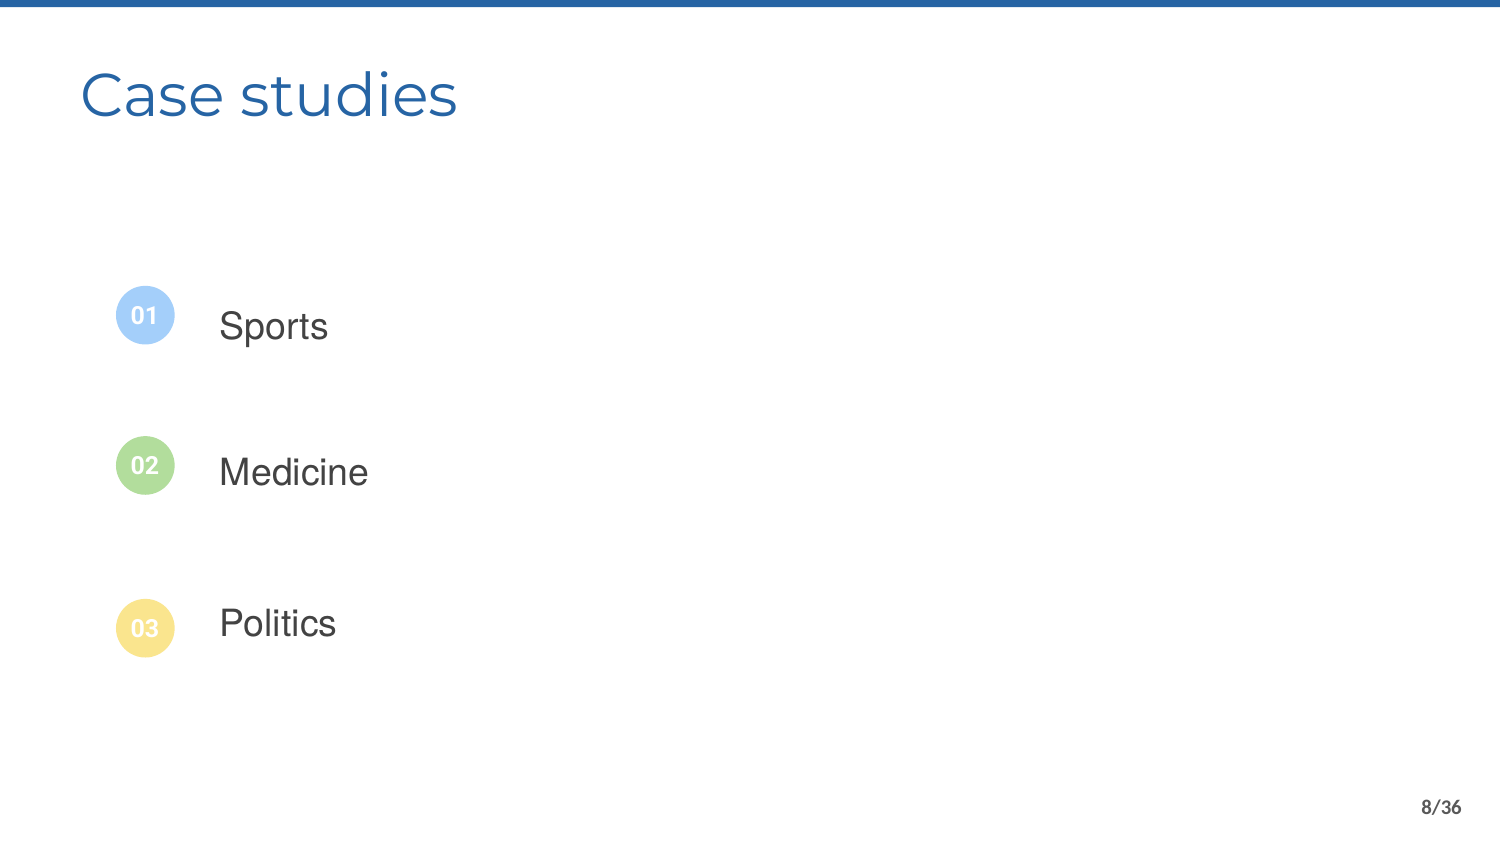

Case studies
Sports

01

Medicine
02
Politics

03